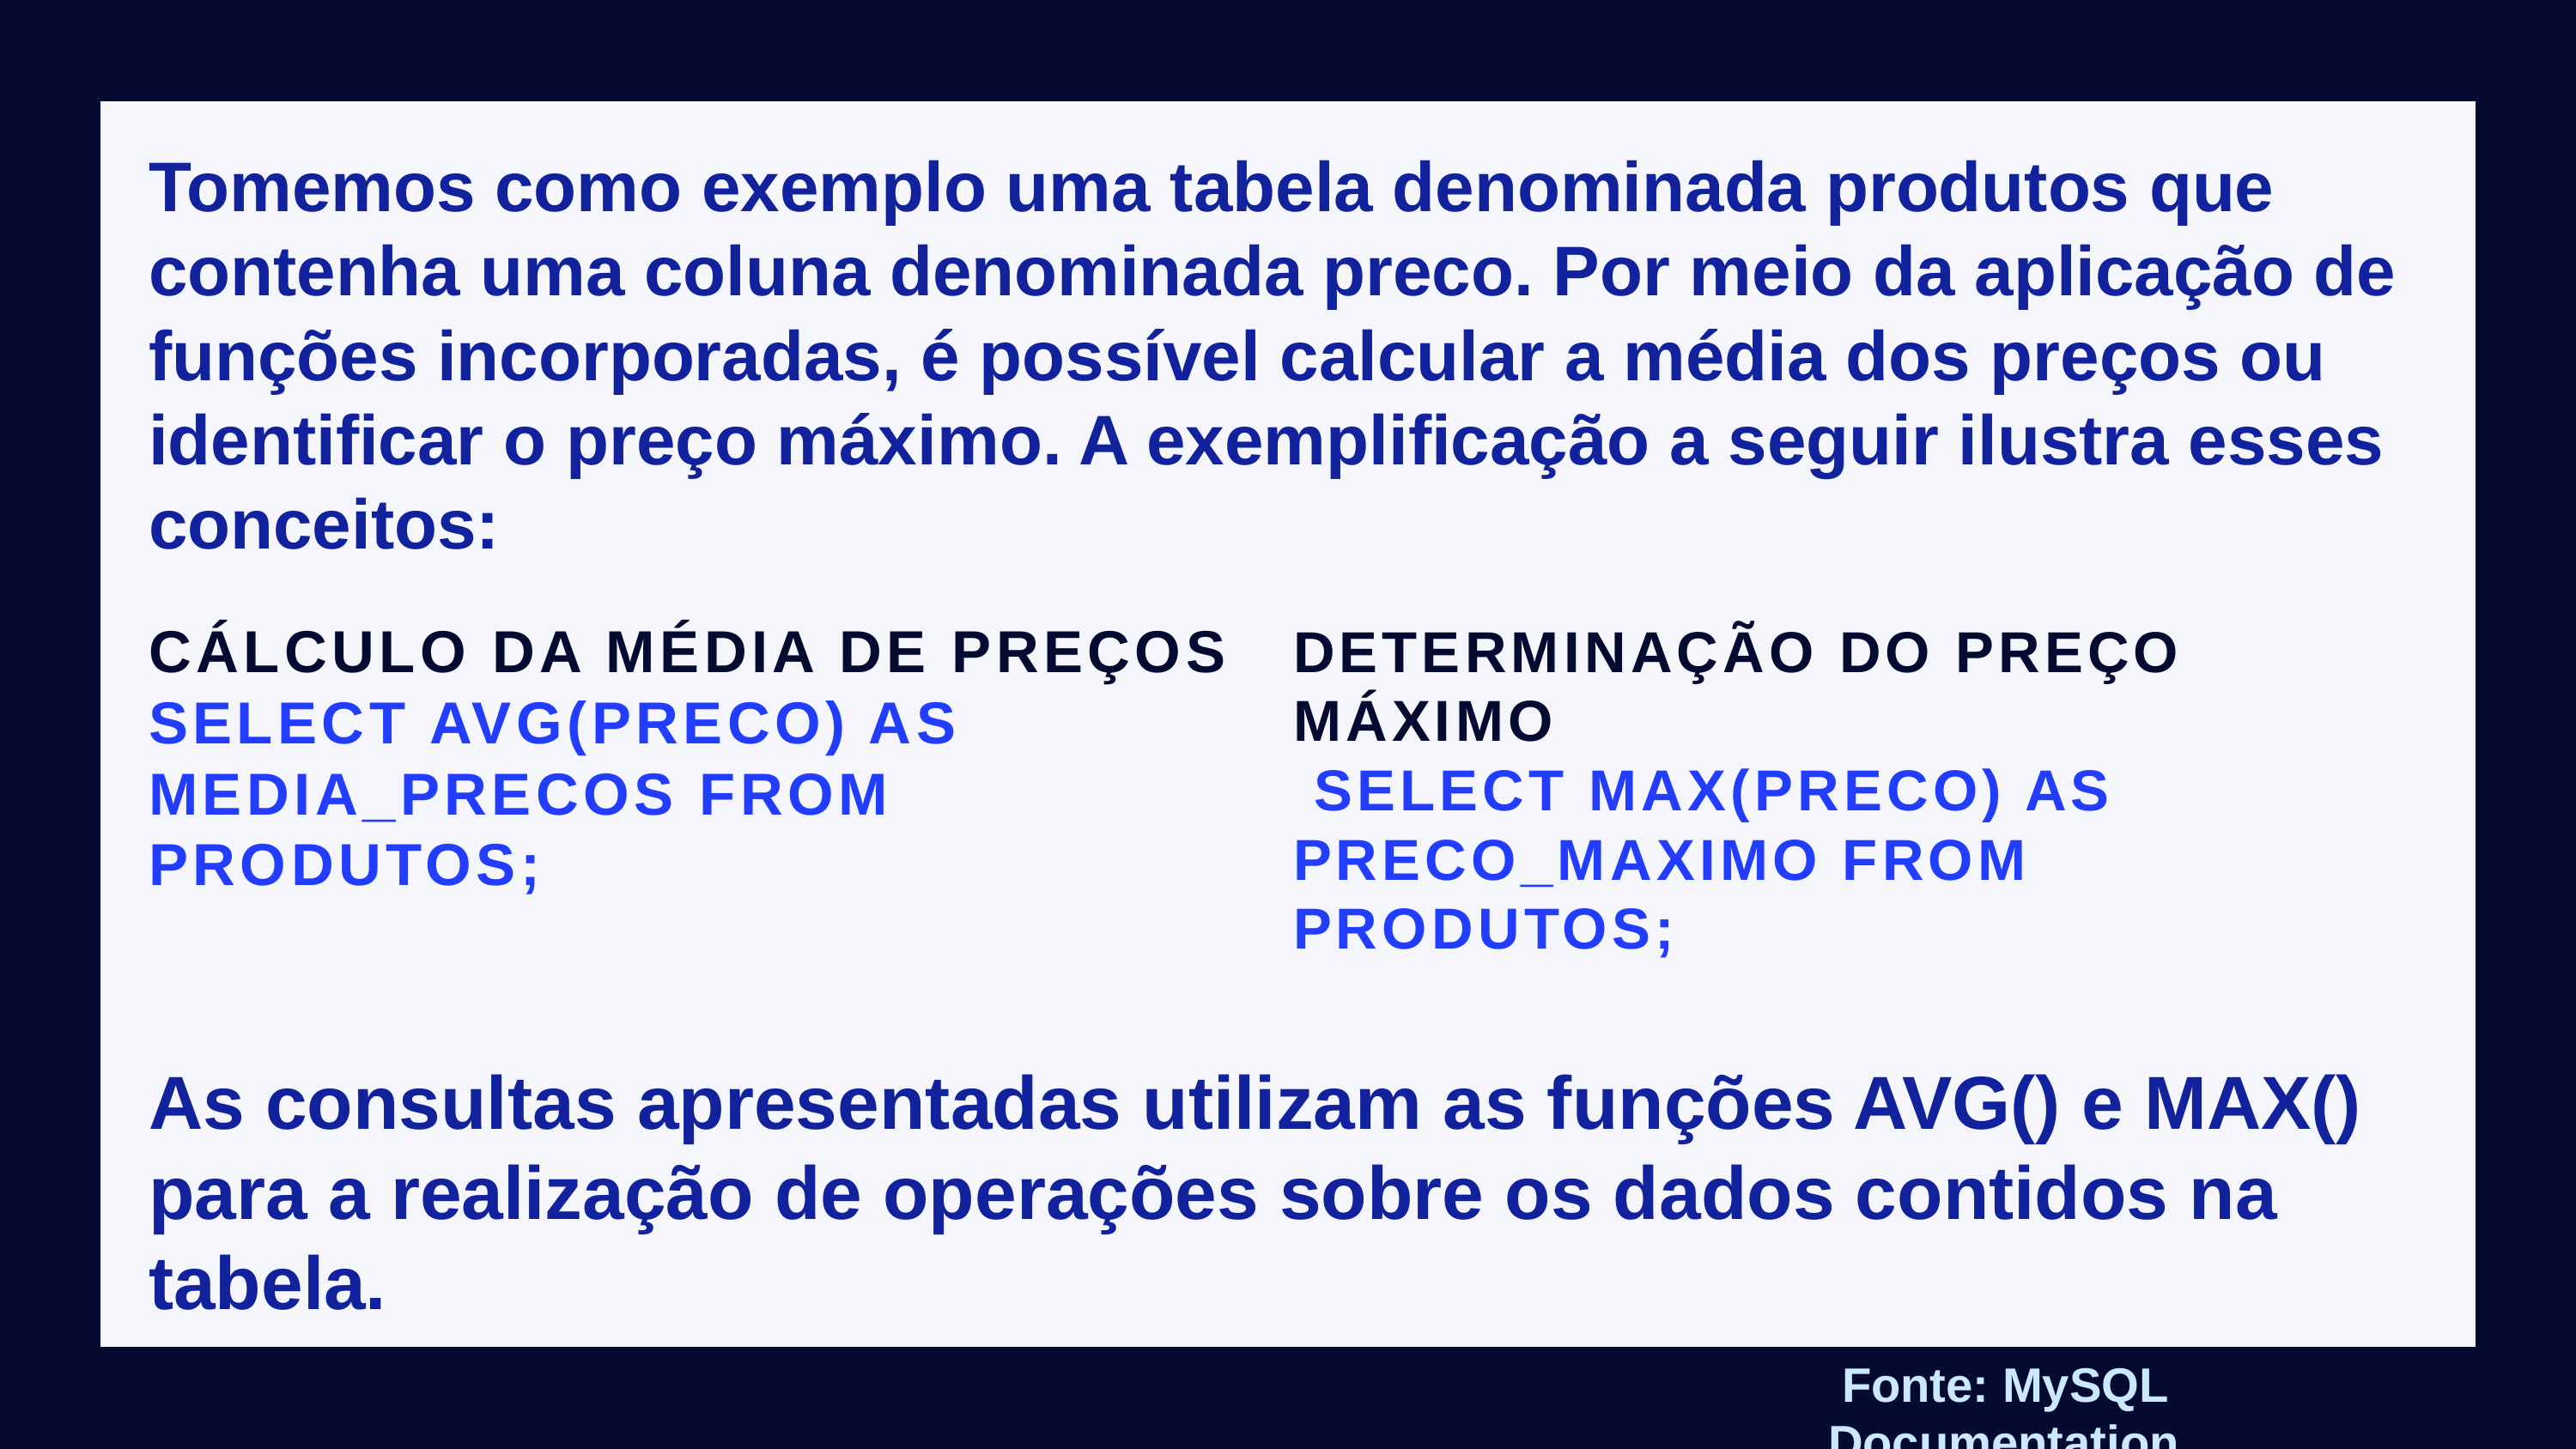

Tomemos como exemplo uma tabela denominada produtos que contenha uma coluna denominada preco. Por meio da aplicação de funções incorporadas, é possível calcular a média dos preços ou identificar o preço máximo. A exemplificação a seguir ilustra esses conceitos:
CÁLCULO DA MÉDIA DE PREÇOS
SELECT AVG(PRECO) AS MEDIA_PRECOS FROM PRODUTOS;
DETERMINAÇÃO DO PREÇO MÁXIMO
 SELECT MAX(PRECO) AS PRECO_MAXIMO FROM PRODUTOS;
As consultas apresentadas utilizam as funções AVG() e MAX() para a realização de operações sobre os dados contidos na tabela.
 Fonte: MySQL Documentation